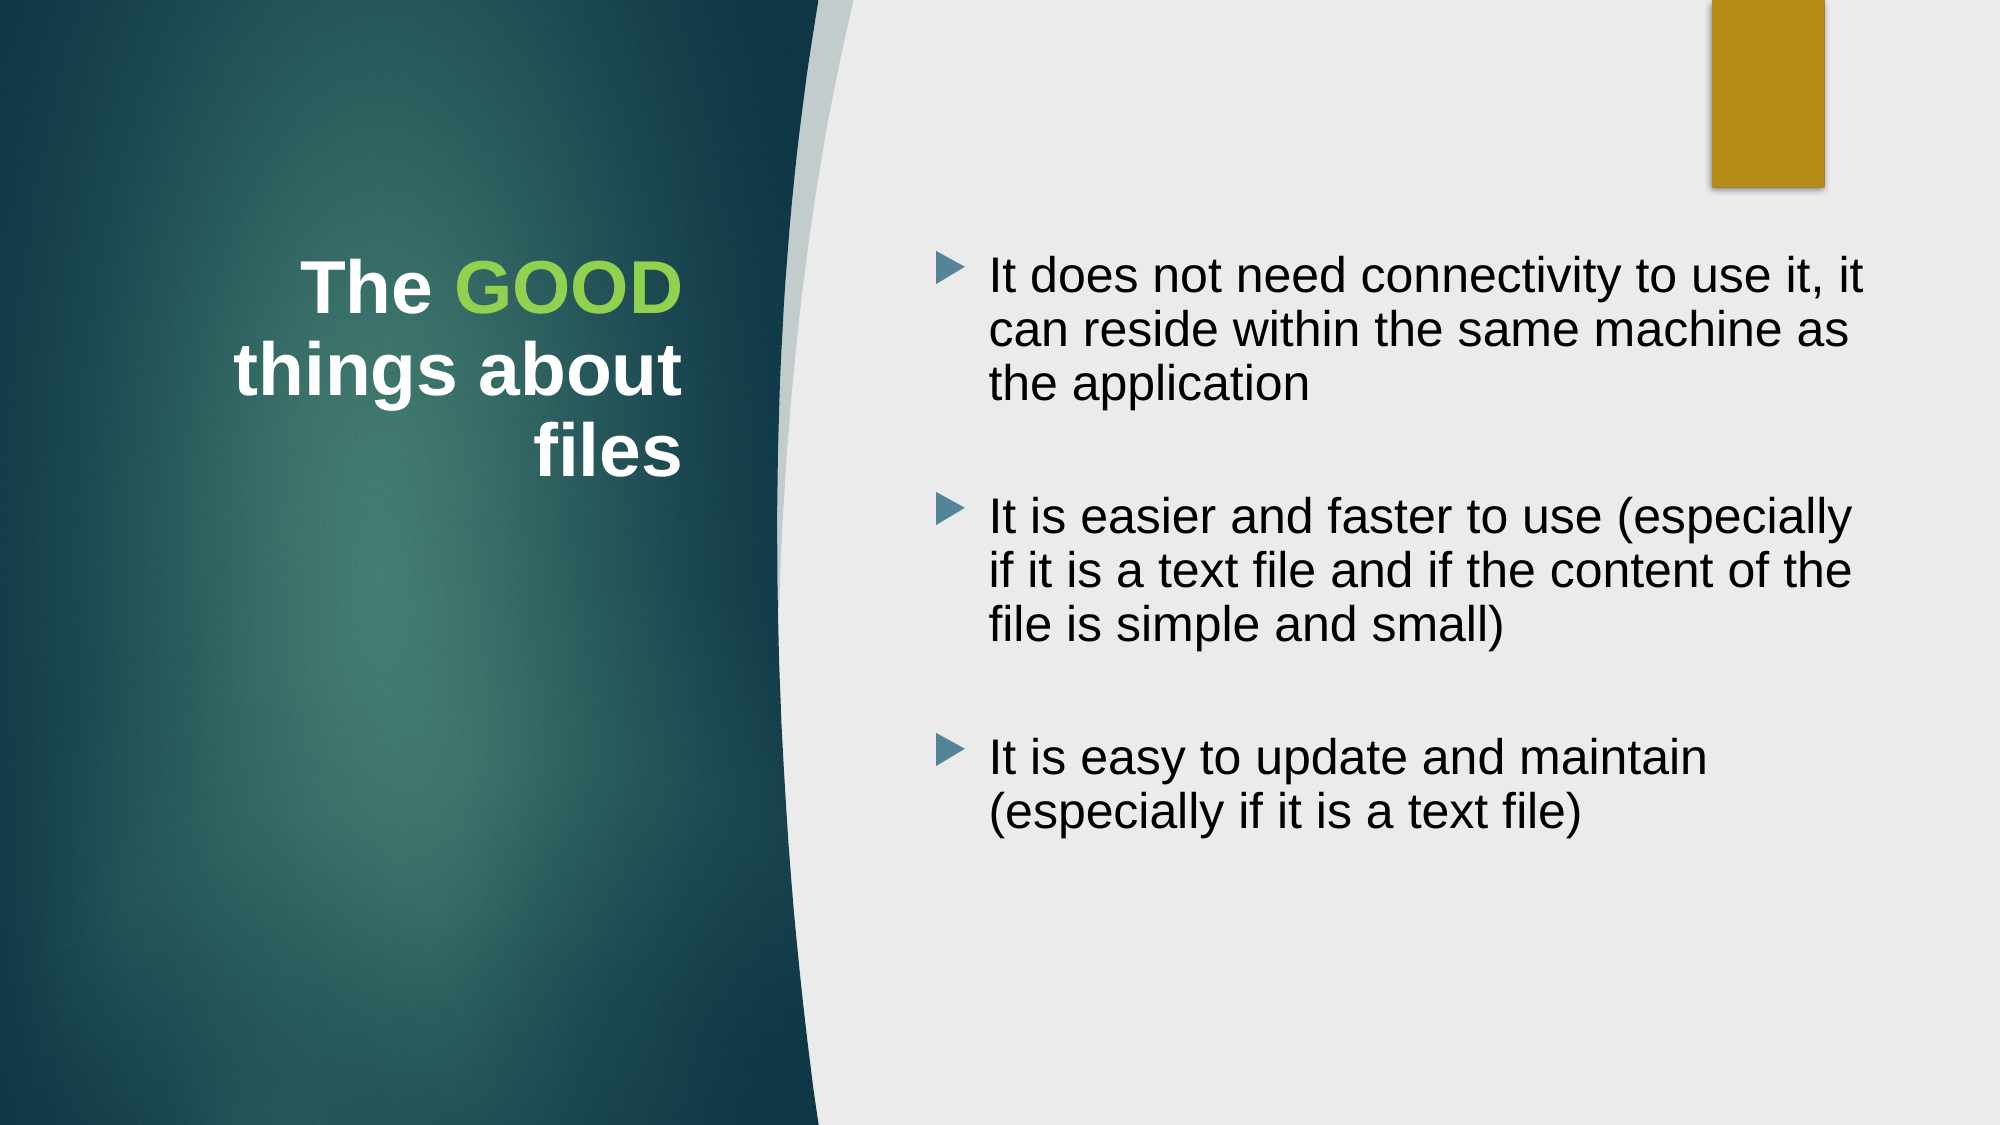

# The GOOD things about files
It does not need connectivity to use it, it can reside within the same machine as the application

It is easier and faster to use (especially if it is a text file and if the content of the file is simple and small)

It is easy to update and maintain (especially if it is a text file)